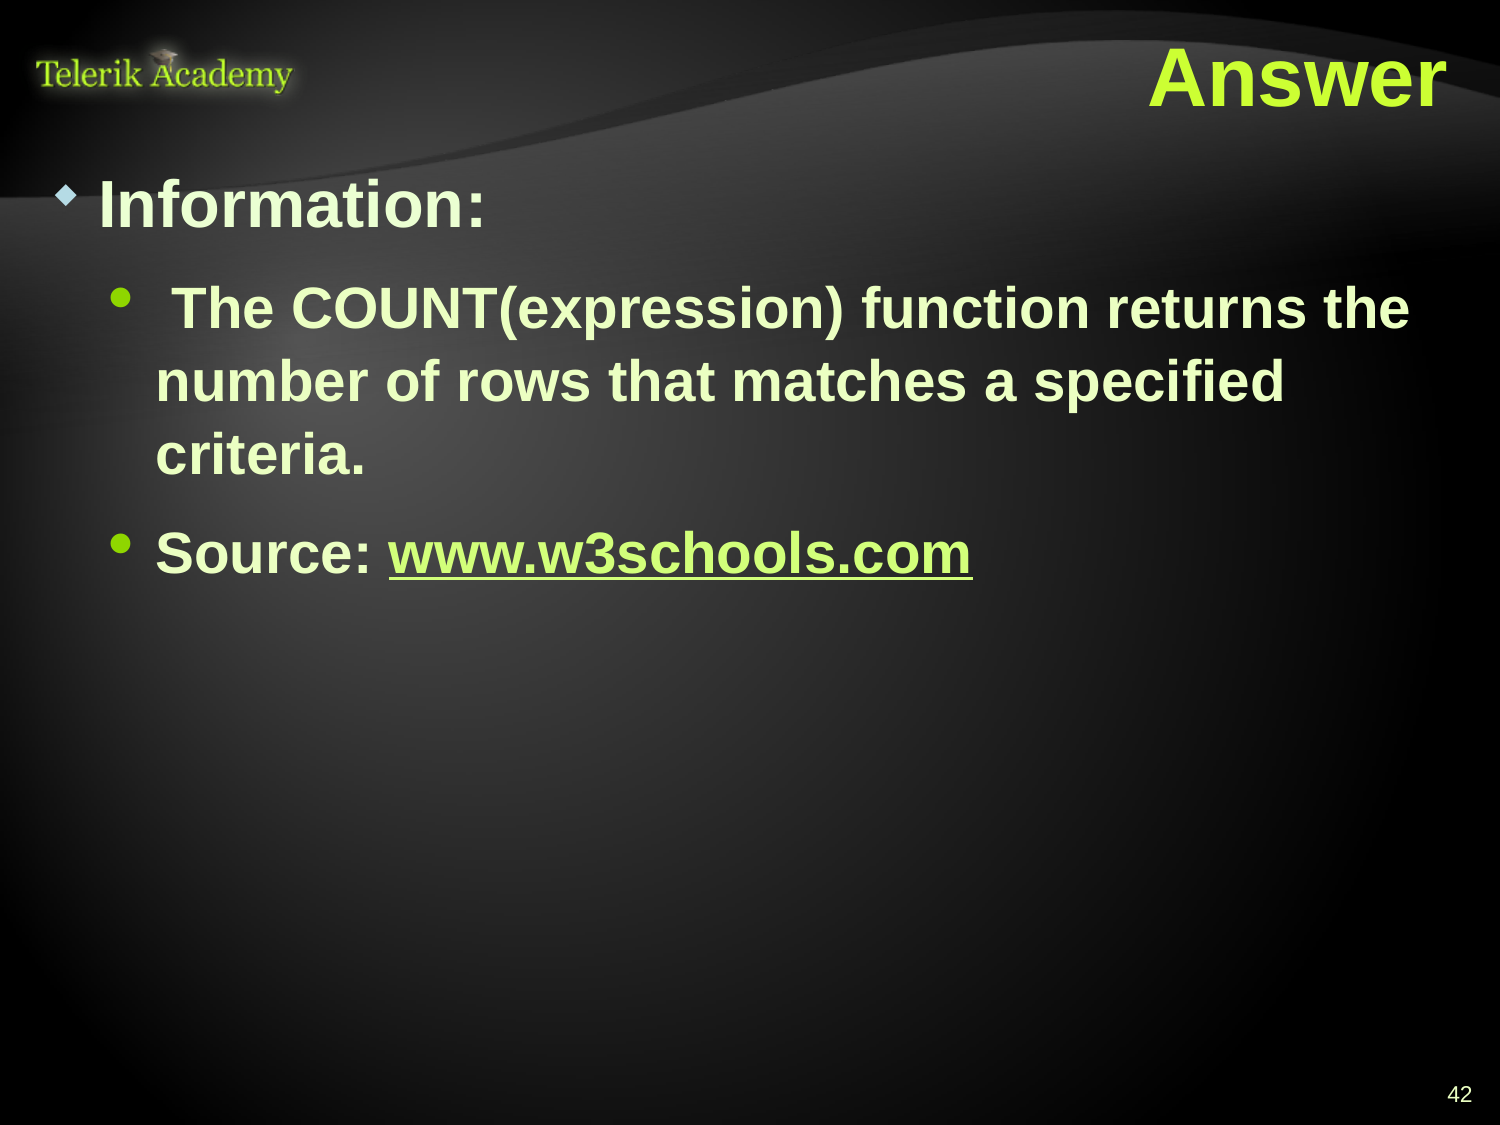

# Answer
Information:
 The COUNT(expression) function returns the number of rows that matches a specified criteria.
Source: www.w3schools.com
42